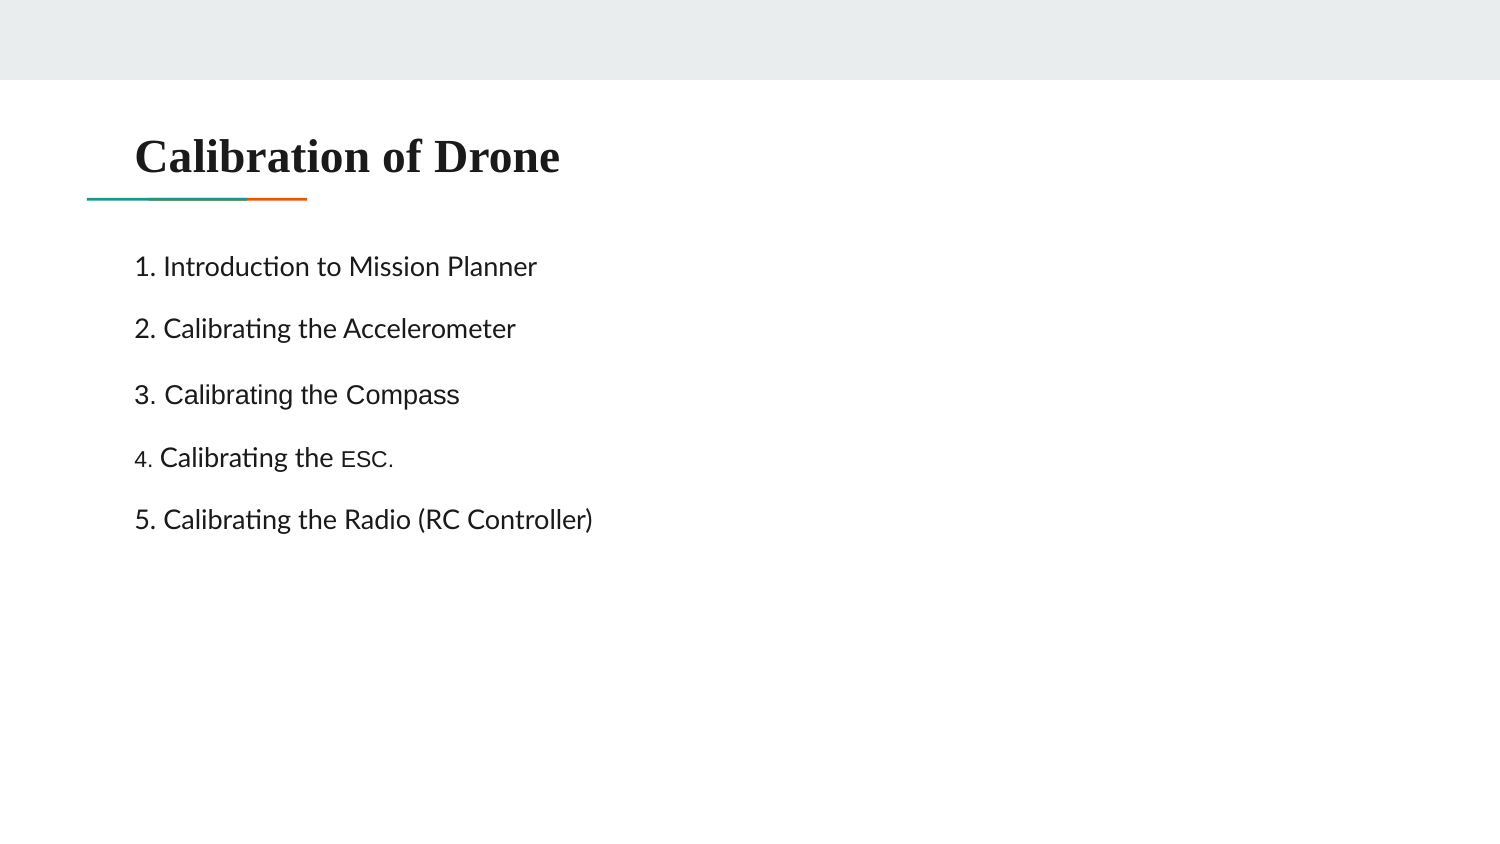

# Calibration of Drone
1. Introduction to Mission Planner
2. Calibrating the Accelerometer
3. Calibrating the Compass
4. Calibrating the ESC.
5. Calibrating the Radio (RC Controller)